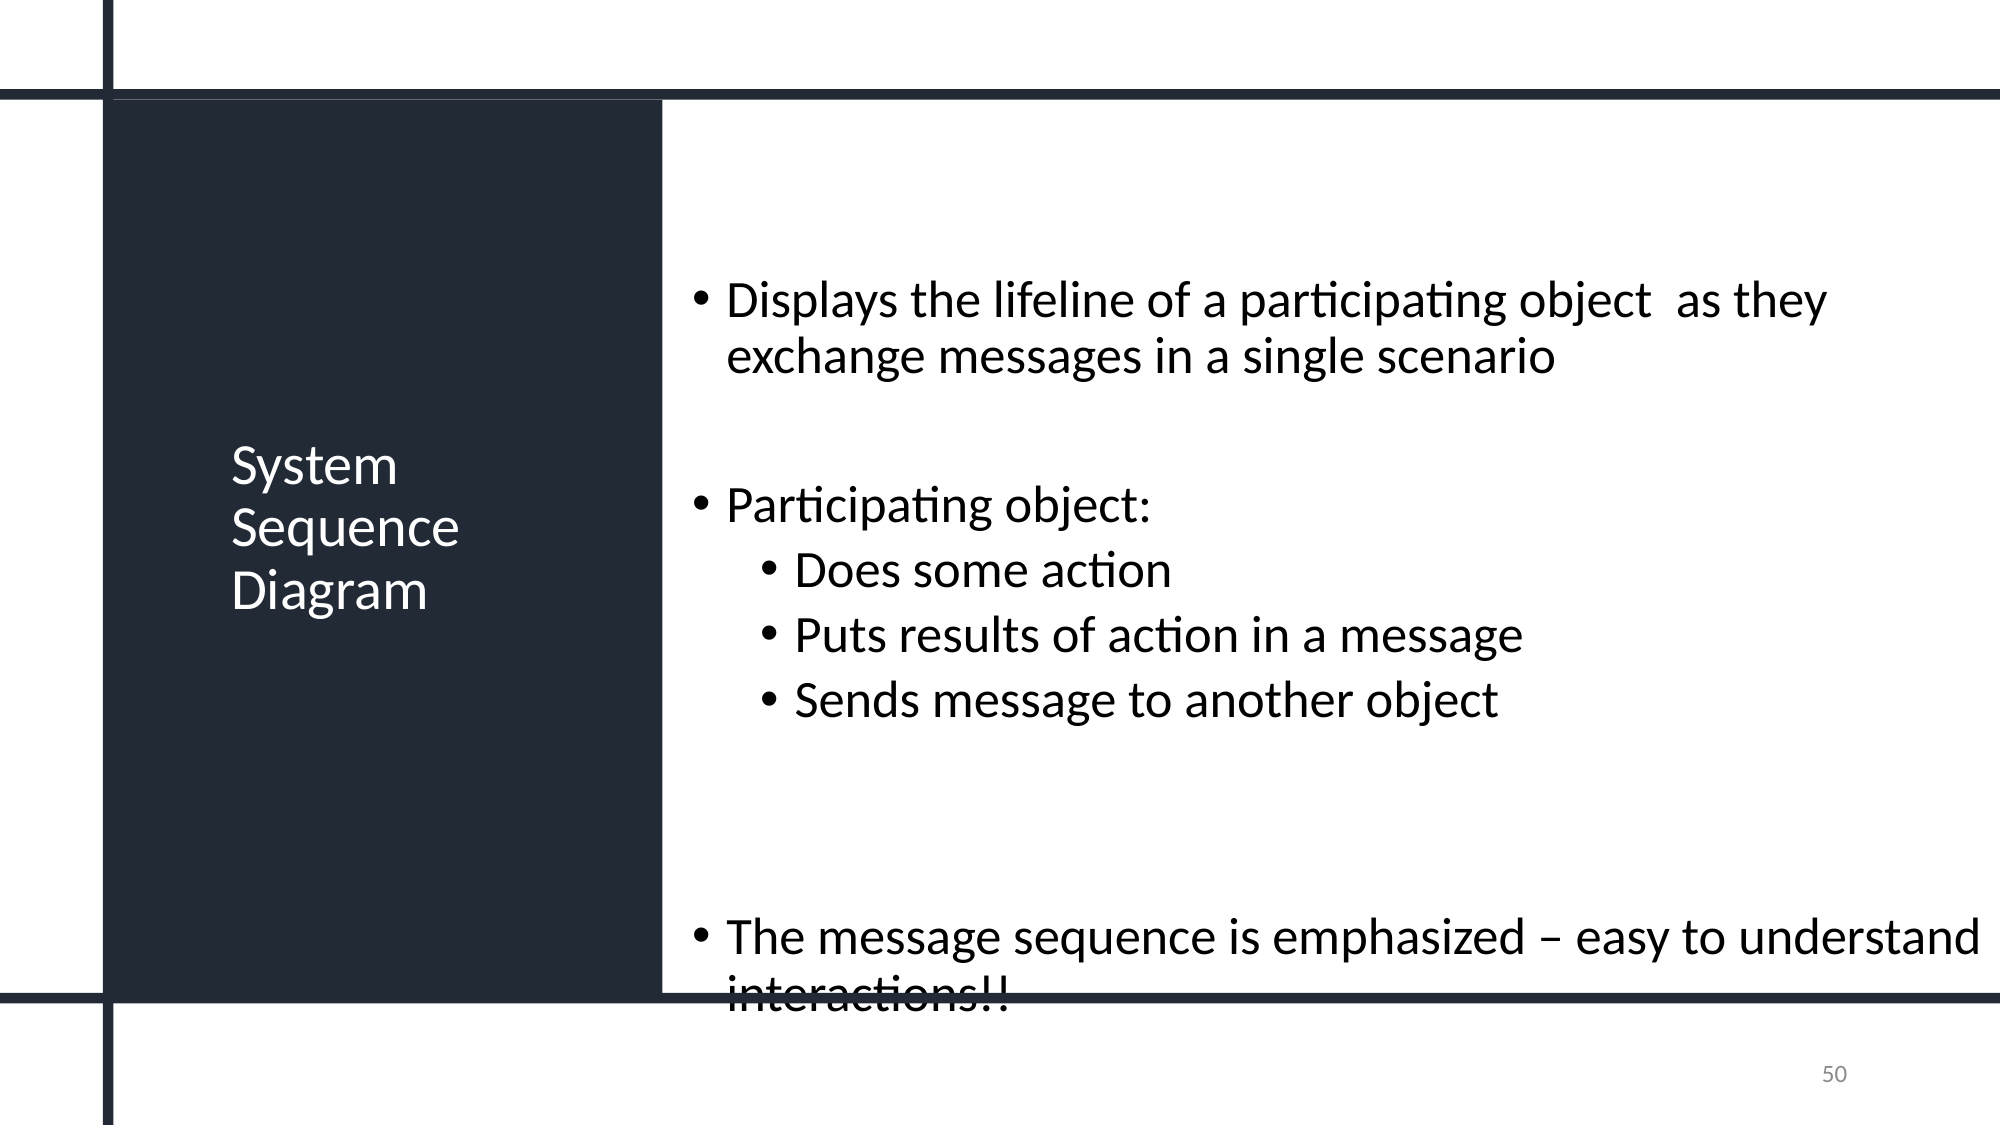

# System Sequence Diagram
Displays the lifeline of a participating object  as they exchange messages in a single scenario

Participating object:
Does some action
Puts results of action in a message
Sends message to another object

The message sequence is emphasized – easy to understand interactions!!

50